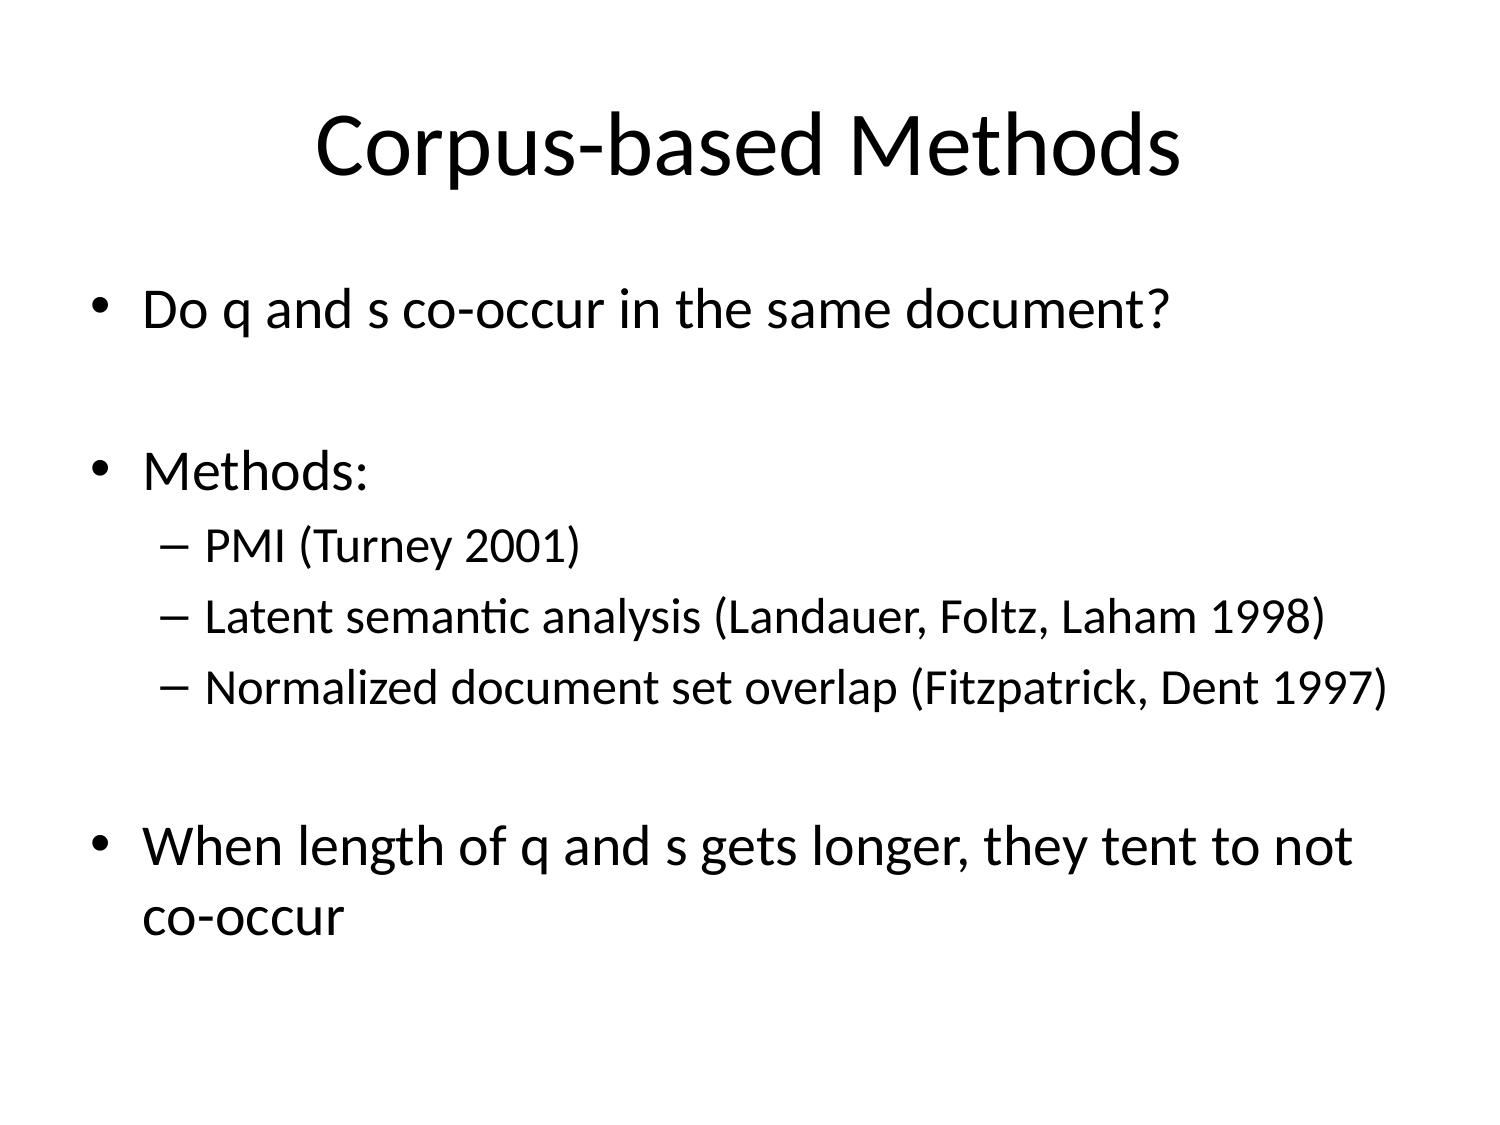

# Corpus-based Methods
Do q and s co-occur in the same document?

Methods:
PMI (Turney 2001)
Latent semantic analysis (Landauer, Foltz, Laham 1998)
Normalized document set overlap (Fitzpatrick, Dent 1997)

When length of q and s gets longer, they tent to not co-occur